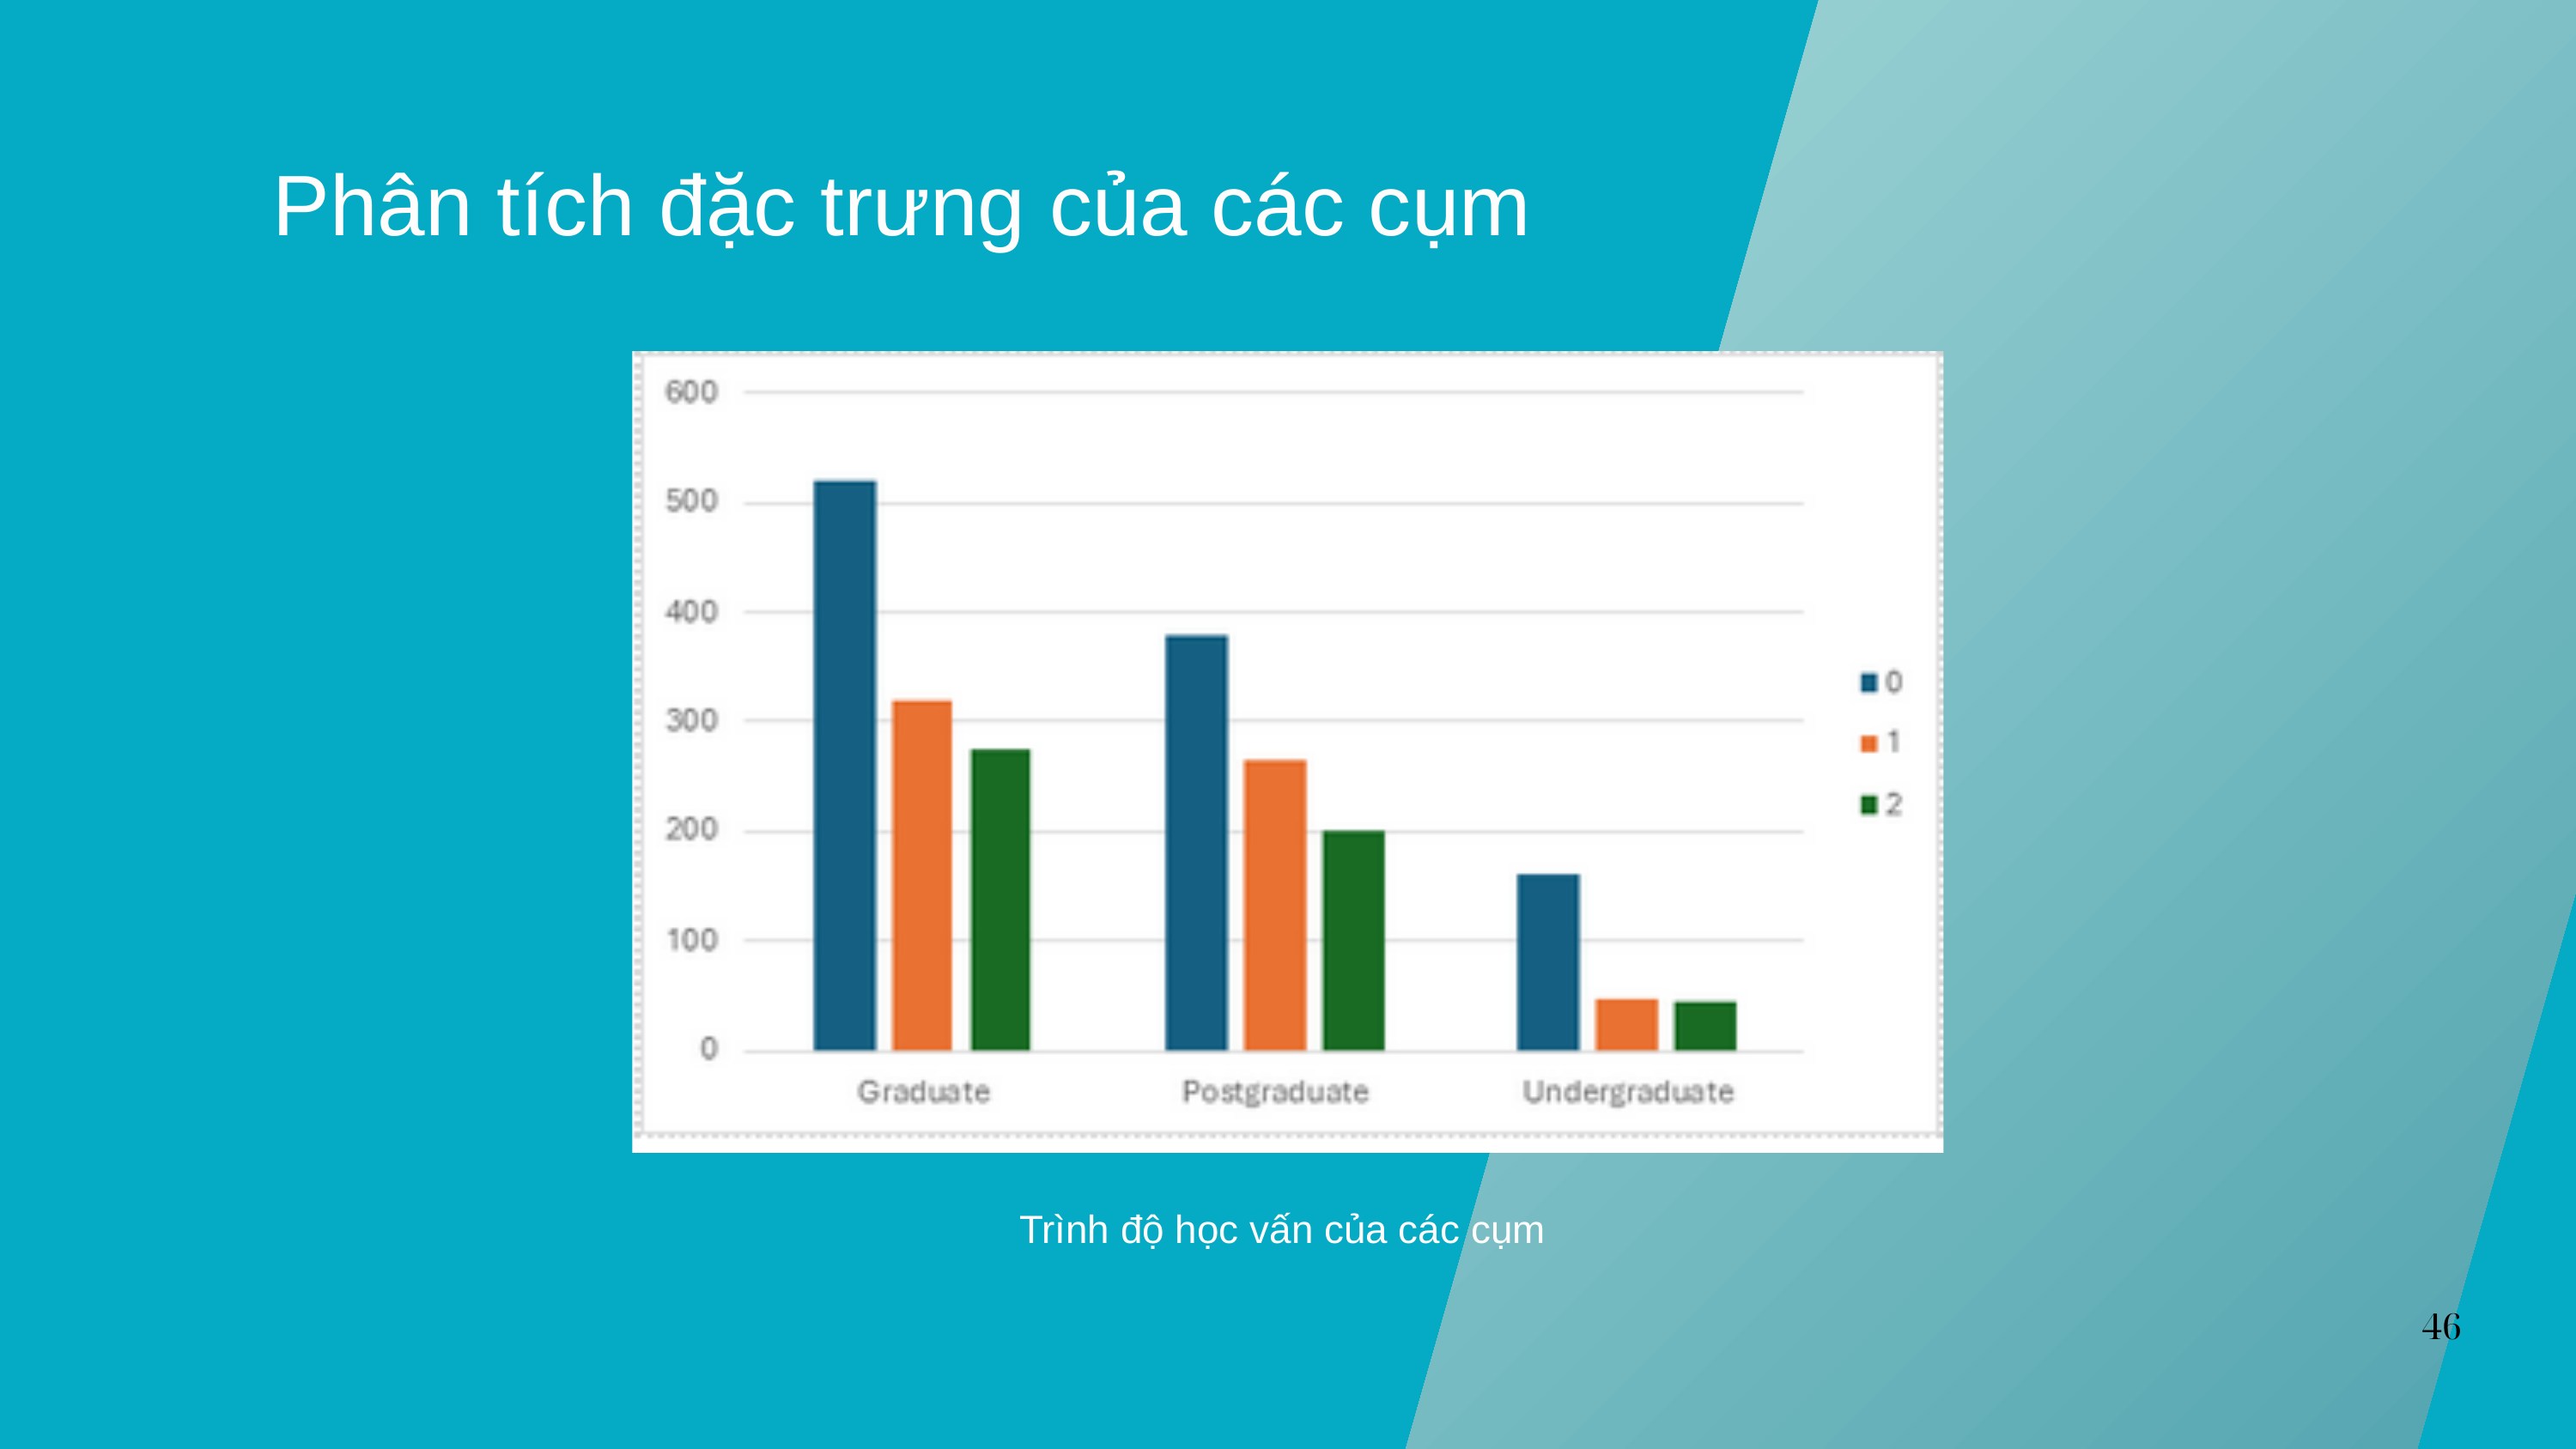

Phân tích đặc trưng của các cụm

​Trình độ học vấn của các cụm

46